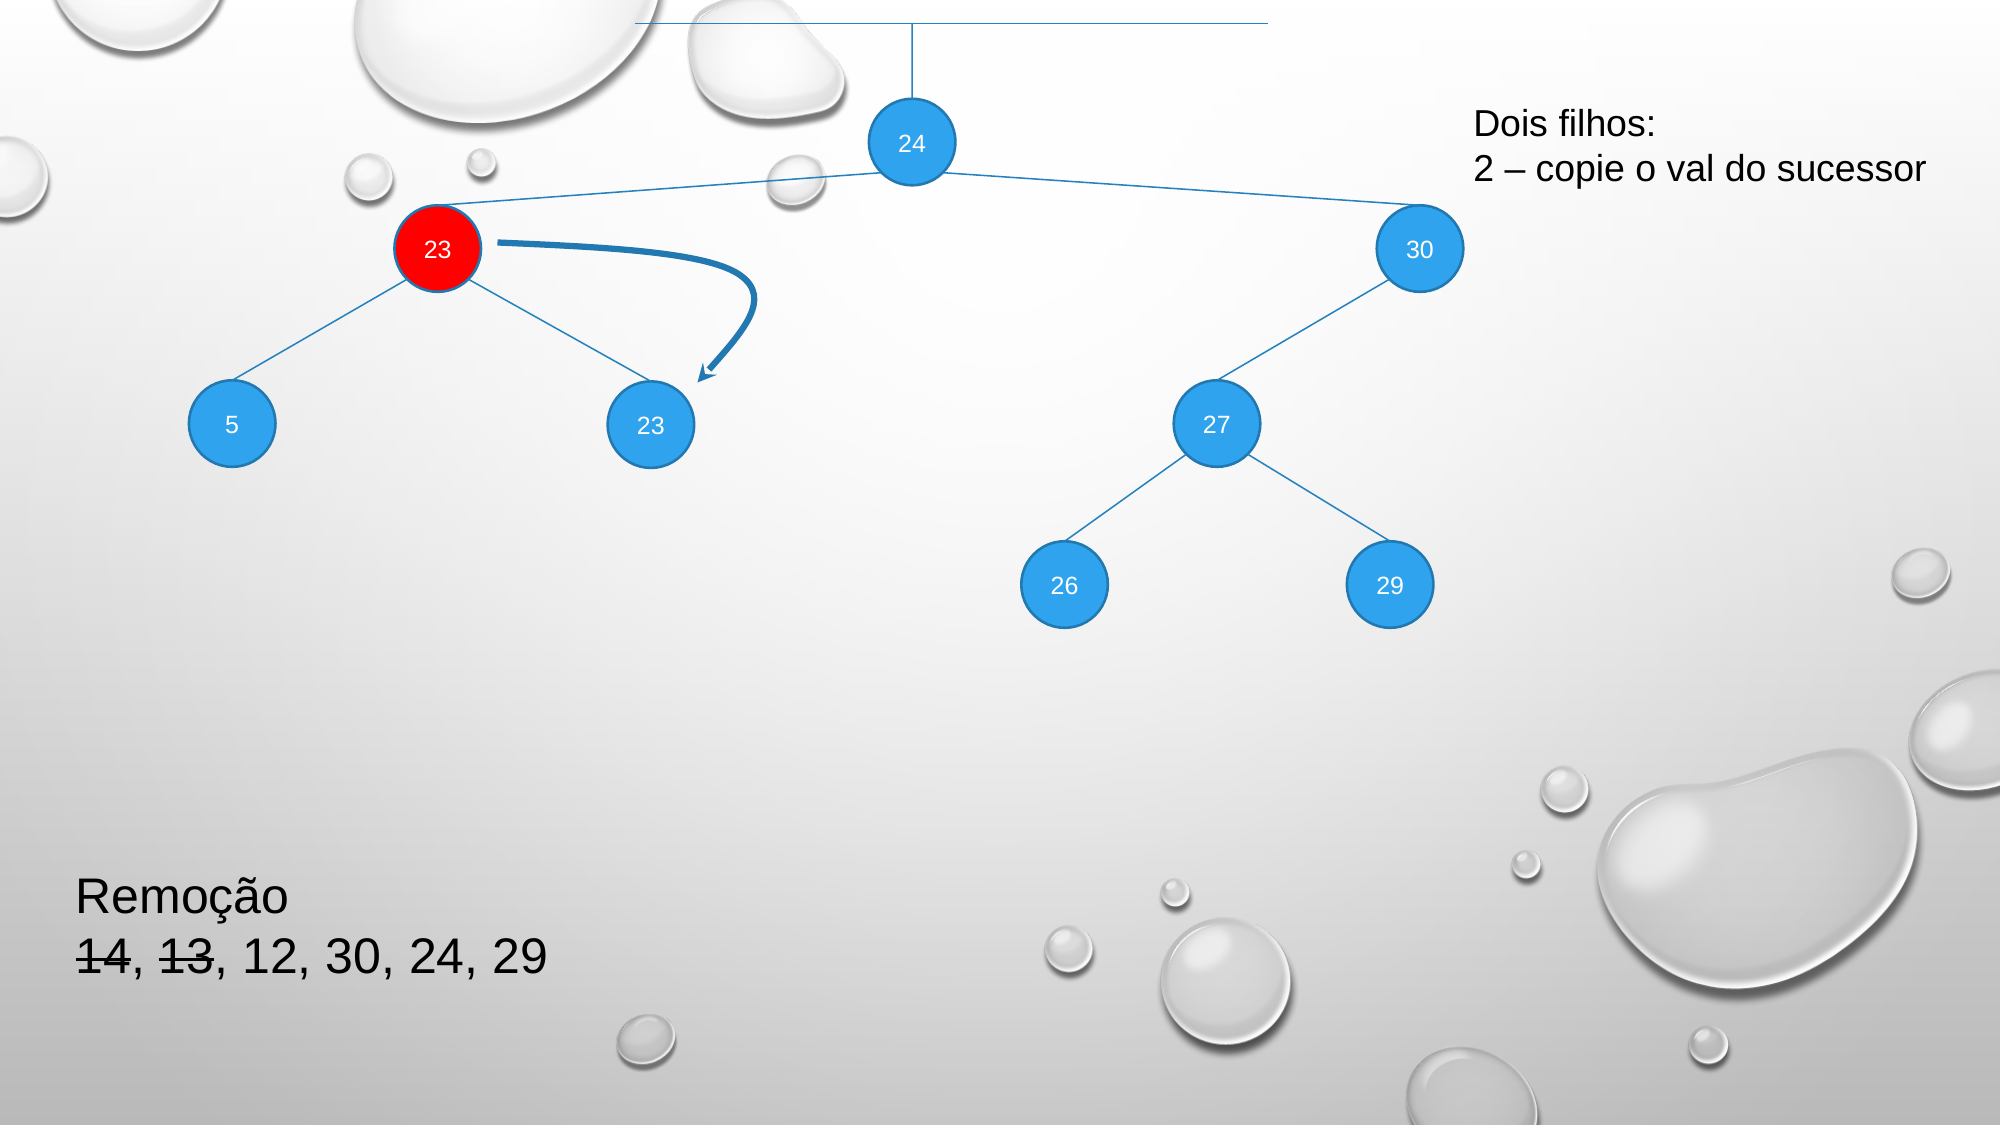

Dois filhos:
2 – copie o val do sucessor
24
23
30

5
27
23
26
29
Remoção
14, 13, 12, 30, 24, 29